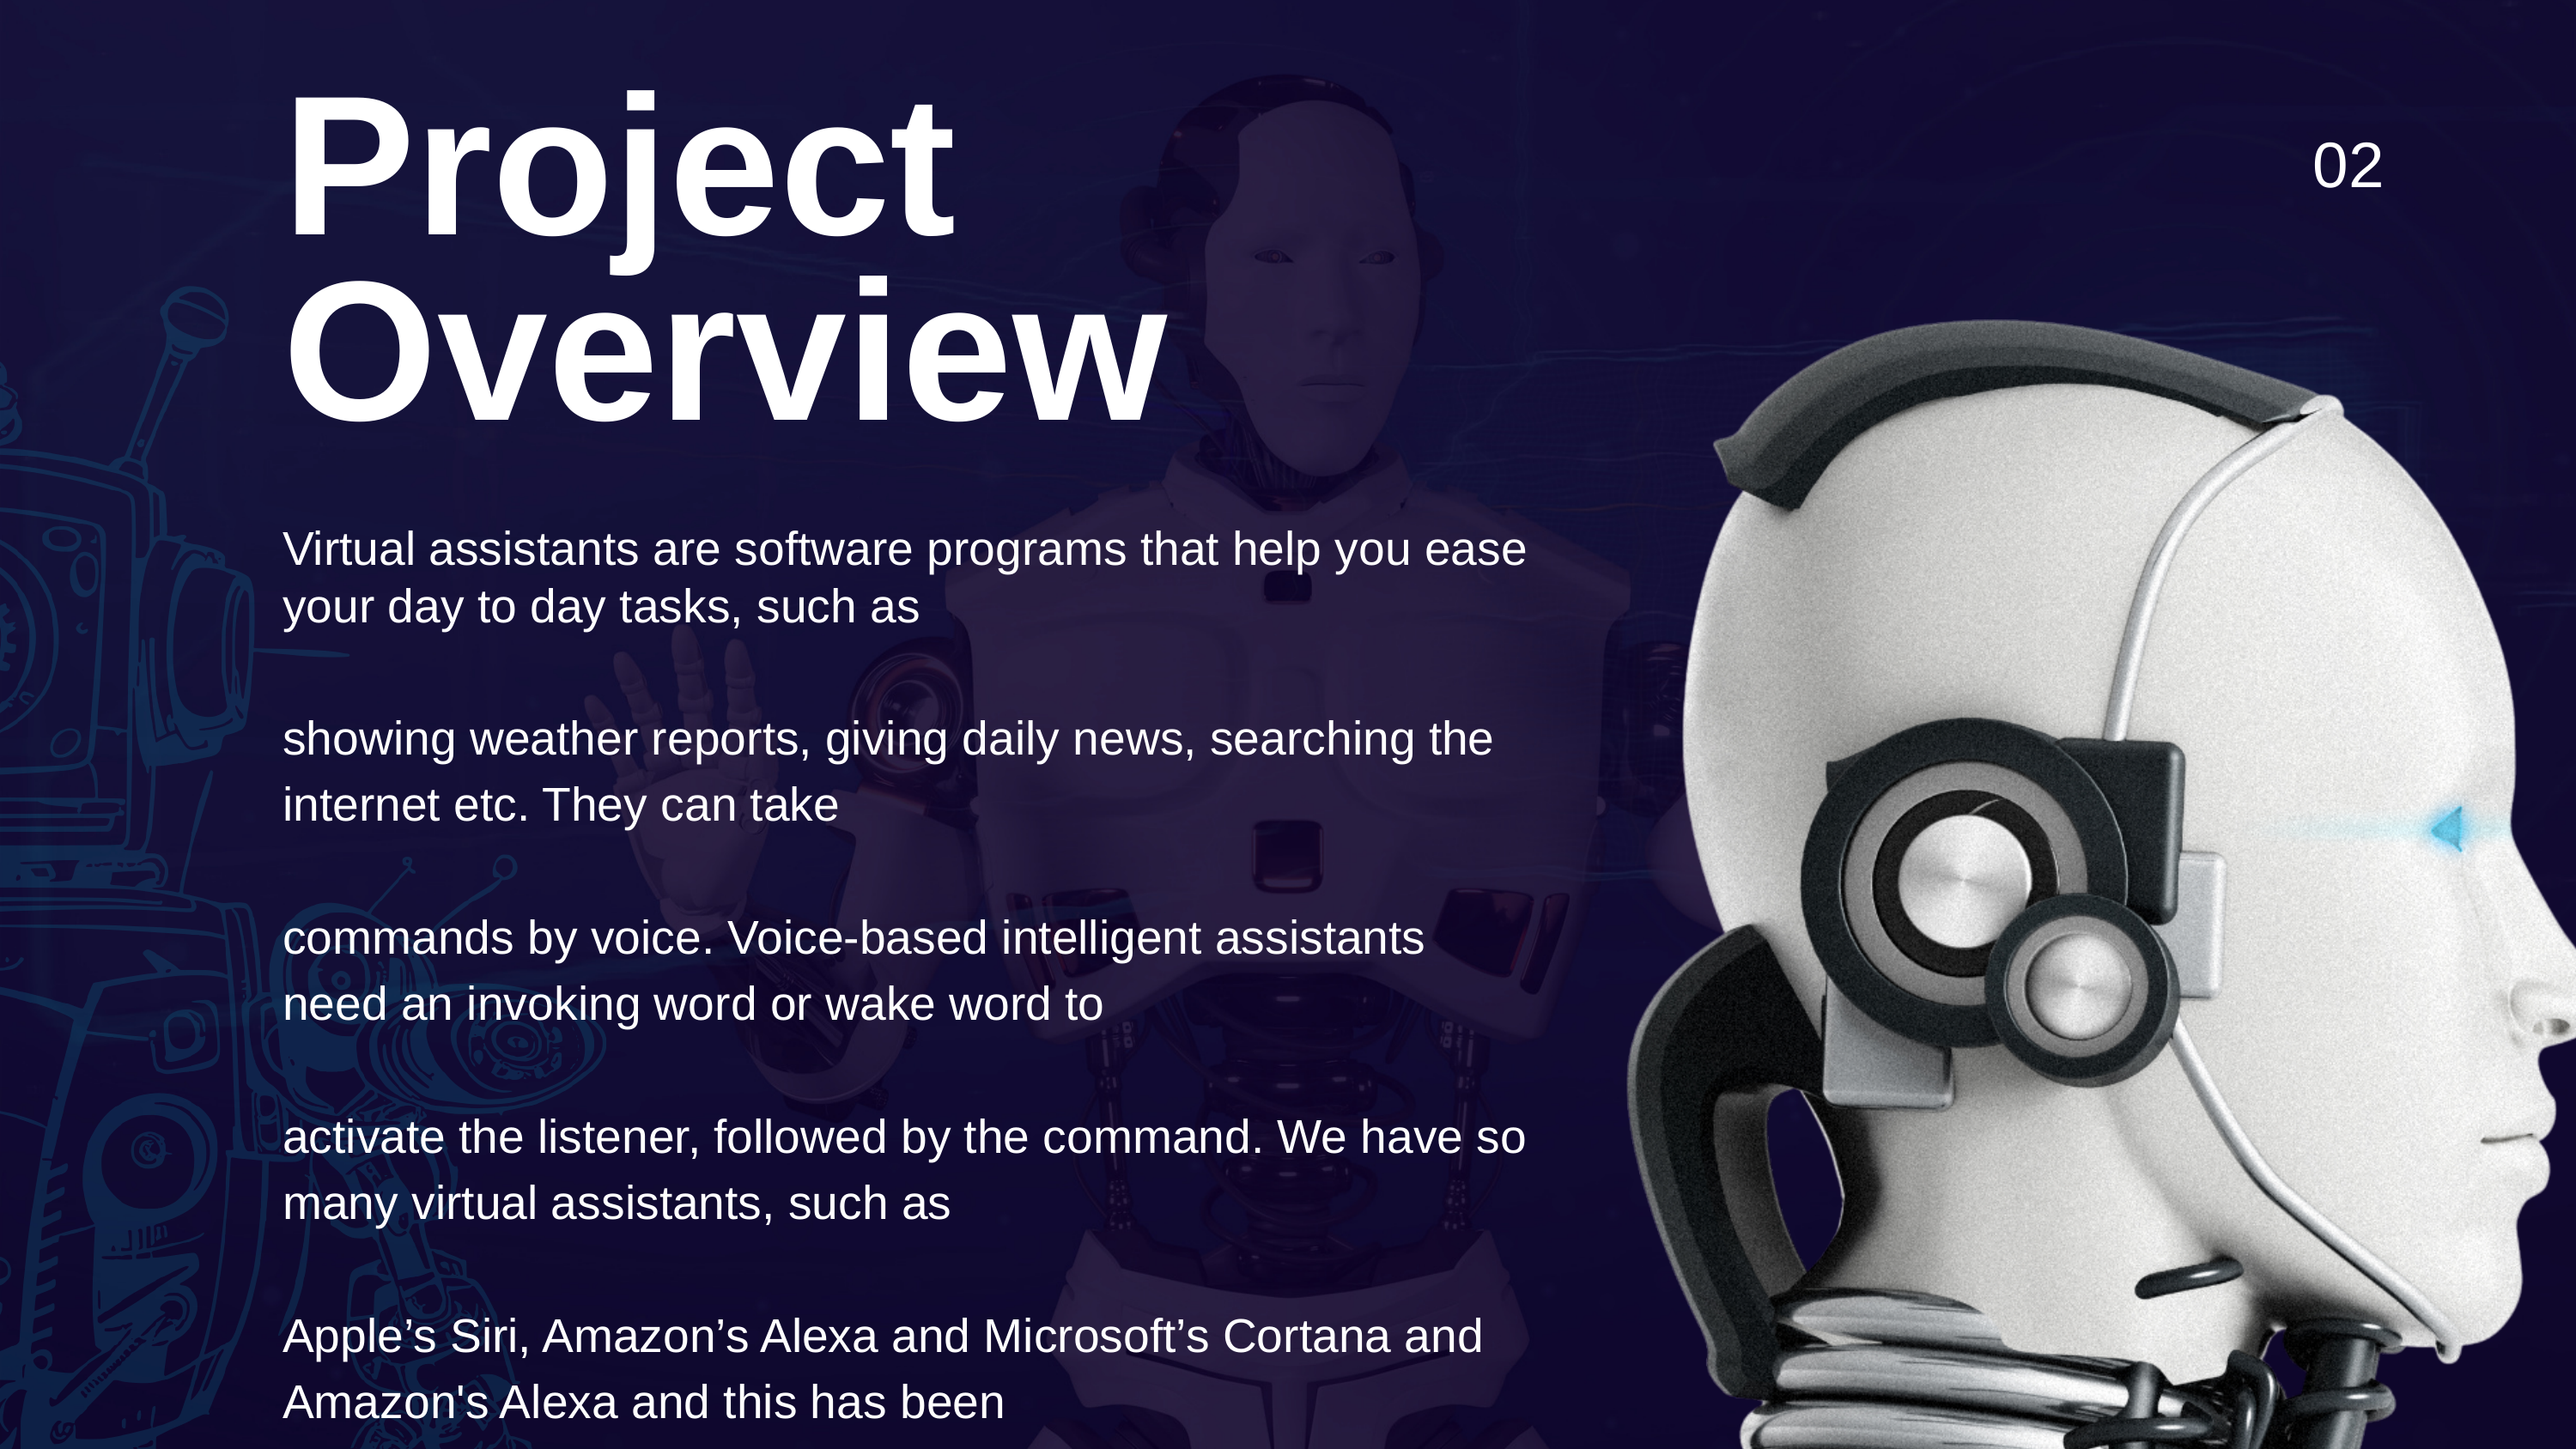

Project Overview
02

Virtual assistants are software programs that help you ease your day to day tasks, such as
showing weather reports, giving daily news, searching the internet etc. They can take
commands by voice. Voice-based intelligent assistants need an invoking word or wake word to
activate the listener, followed by the command. We have so many virtual assistants, such as
Apple’s Siri, Amazon’s Alexa and Microsoft’s Cortana and Amazon's Alexa and this has been
an inspiration for us to do this as a project. This system is designed to be used efficiently on
desktops.